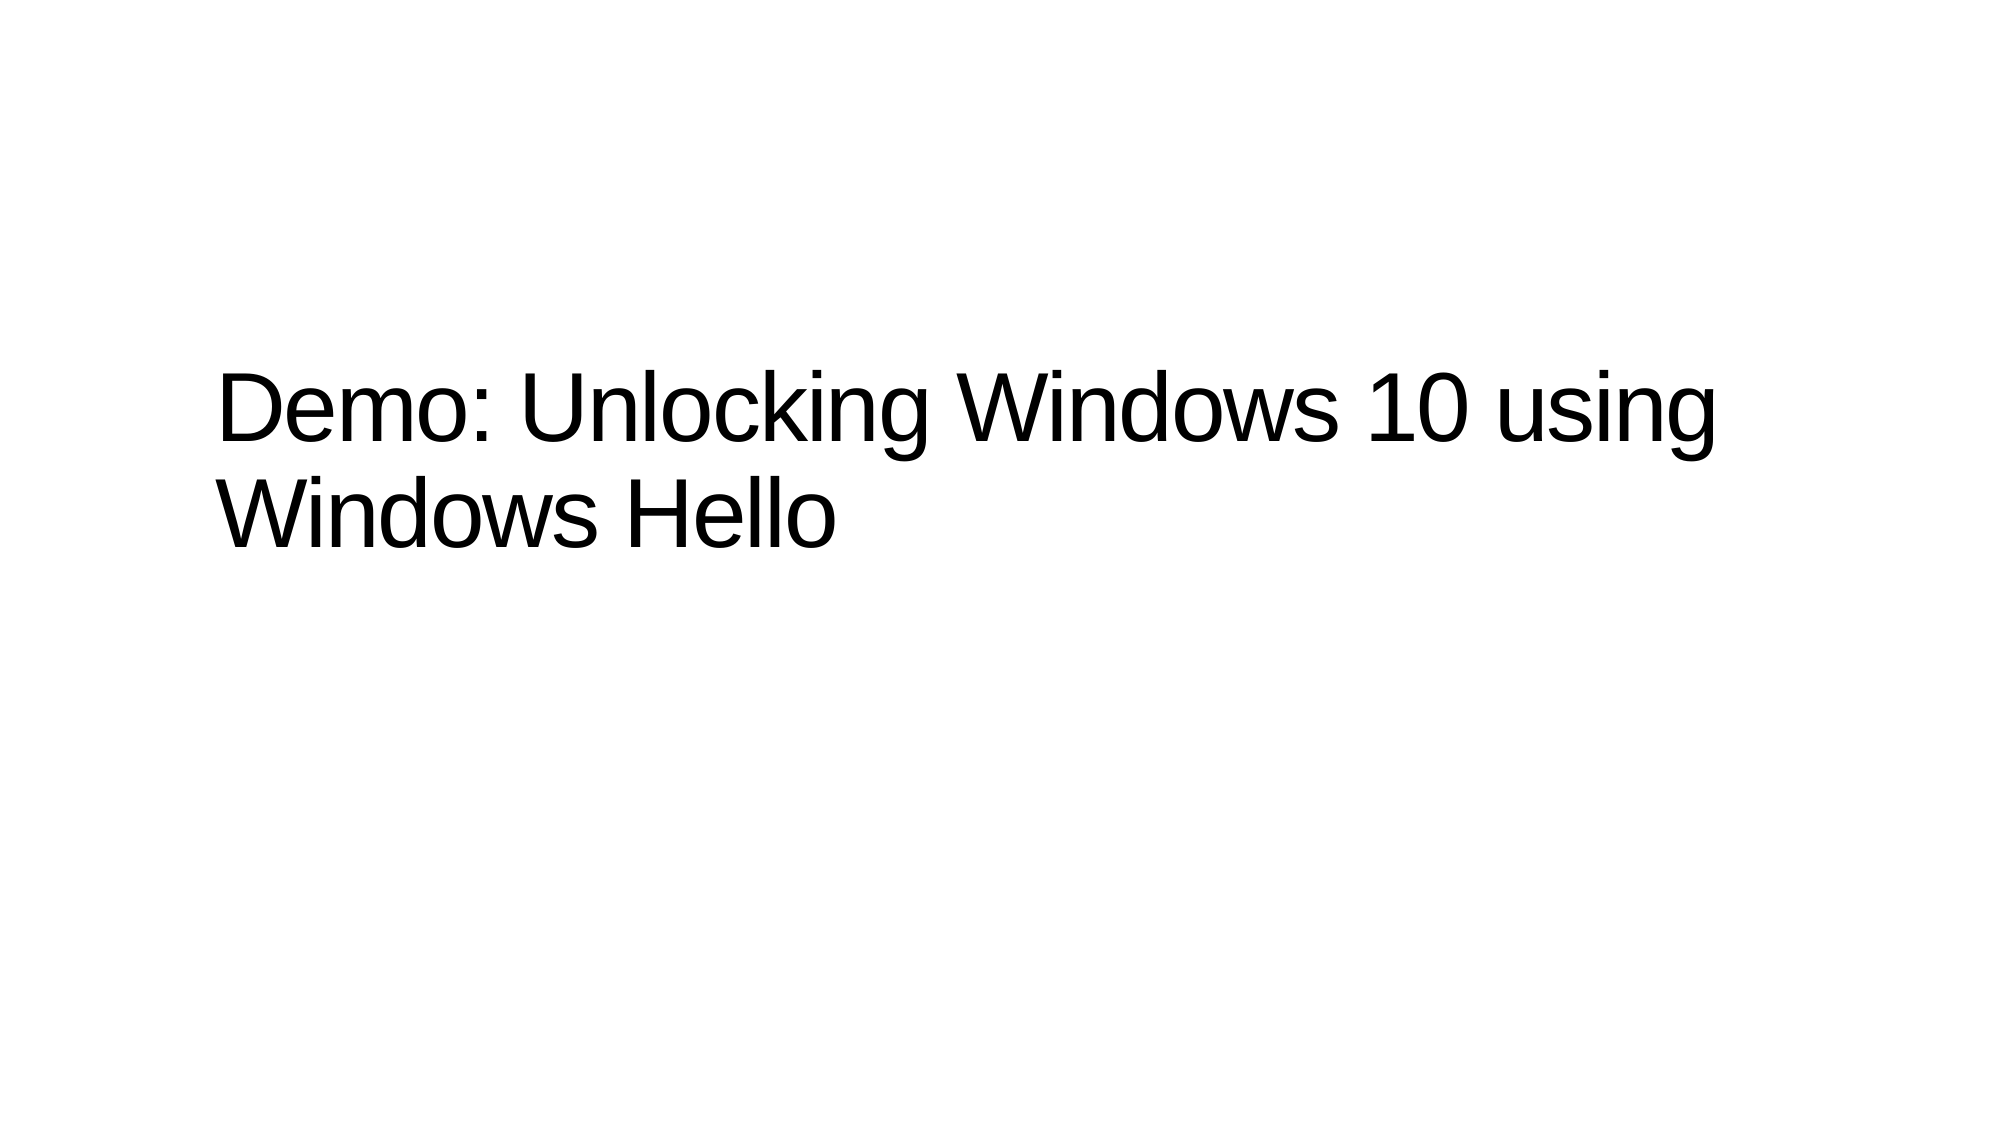

# Demo: Unlocking Windows 10 using Windows Hello